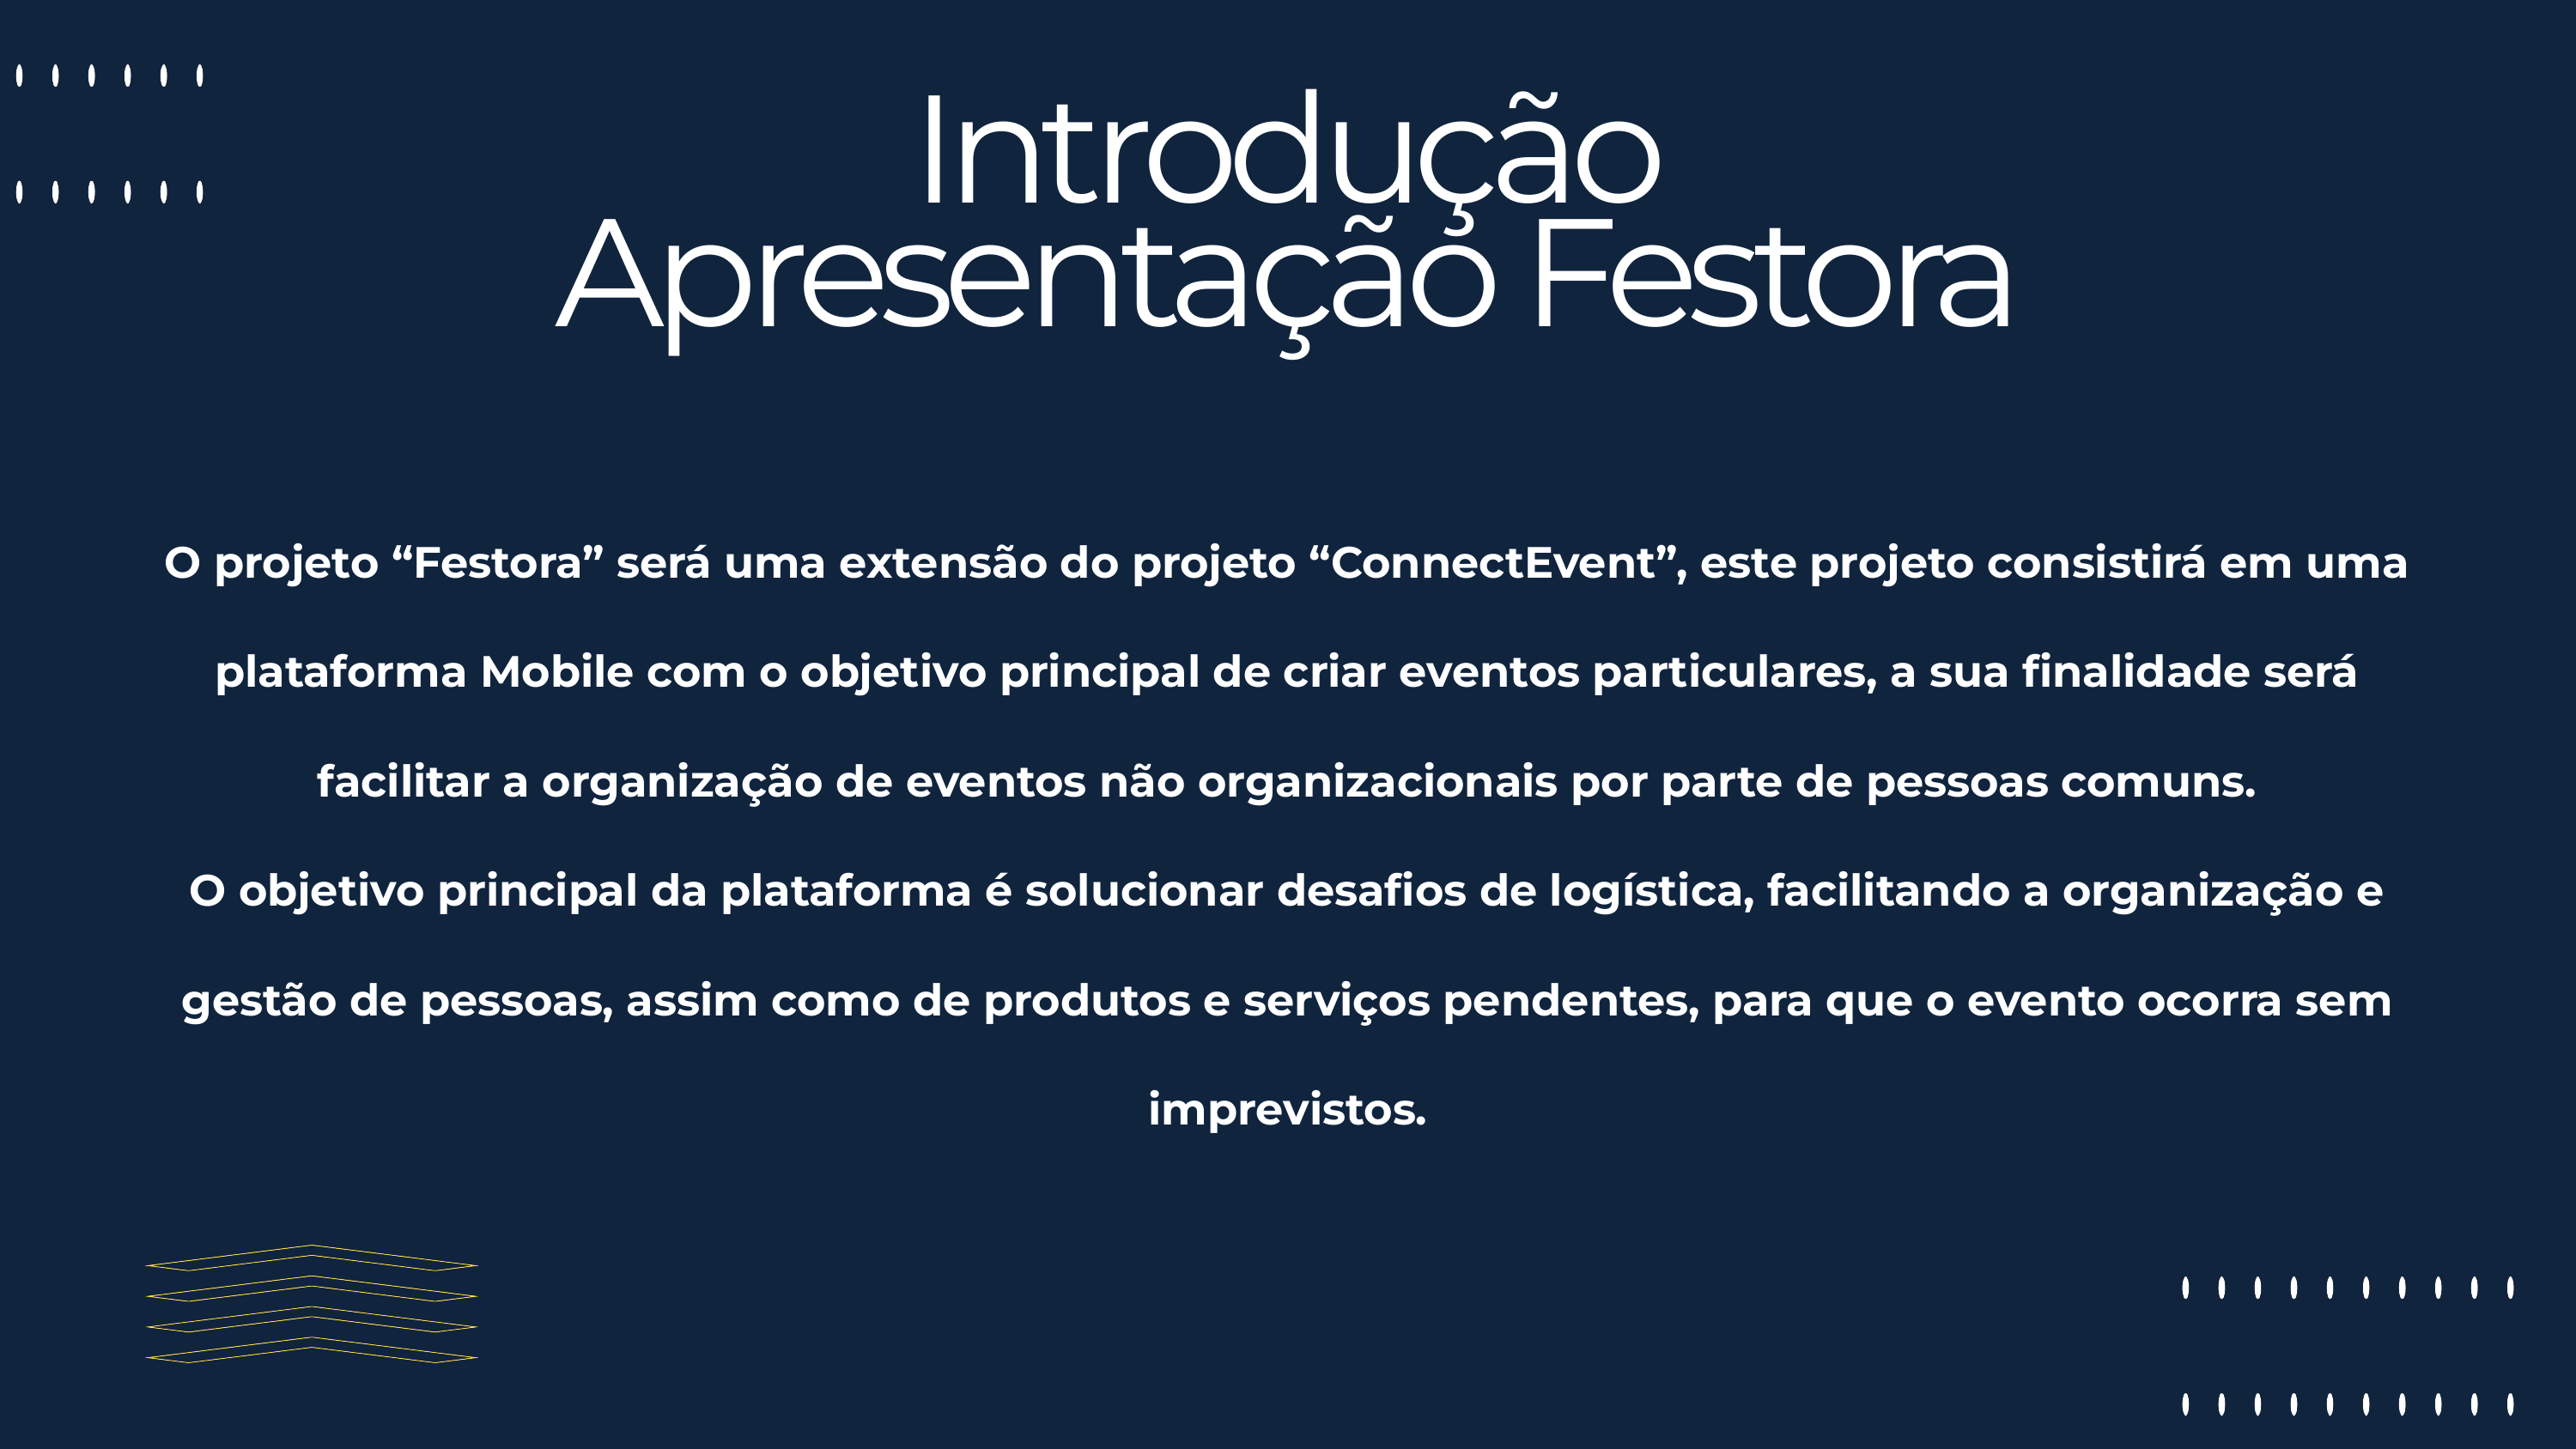

Introdução
Apresentação Festora
O projeto “Festora” será uma extensão do projeto “ConnectEvent”, este projeto consistirá em uma plataforma Mobile com o objetivo principal de criar eventos particulares, a sua finalidade será facilitar a organização de eventos não organizacionais por parte de pessoas comuns.
O objetivo principal da plataforma é solucionar desafios de logística, facilitando a organização e gestão de pessoas, assim como de produtos e serviços pendentes, para que o evento ocorra sem imprevistos.